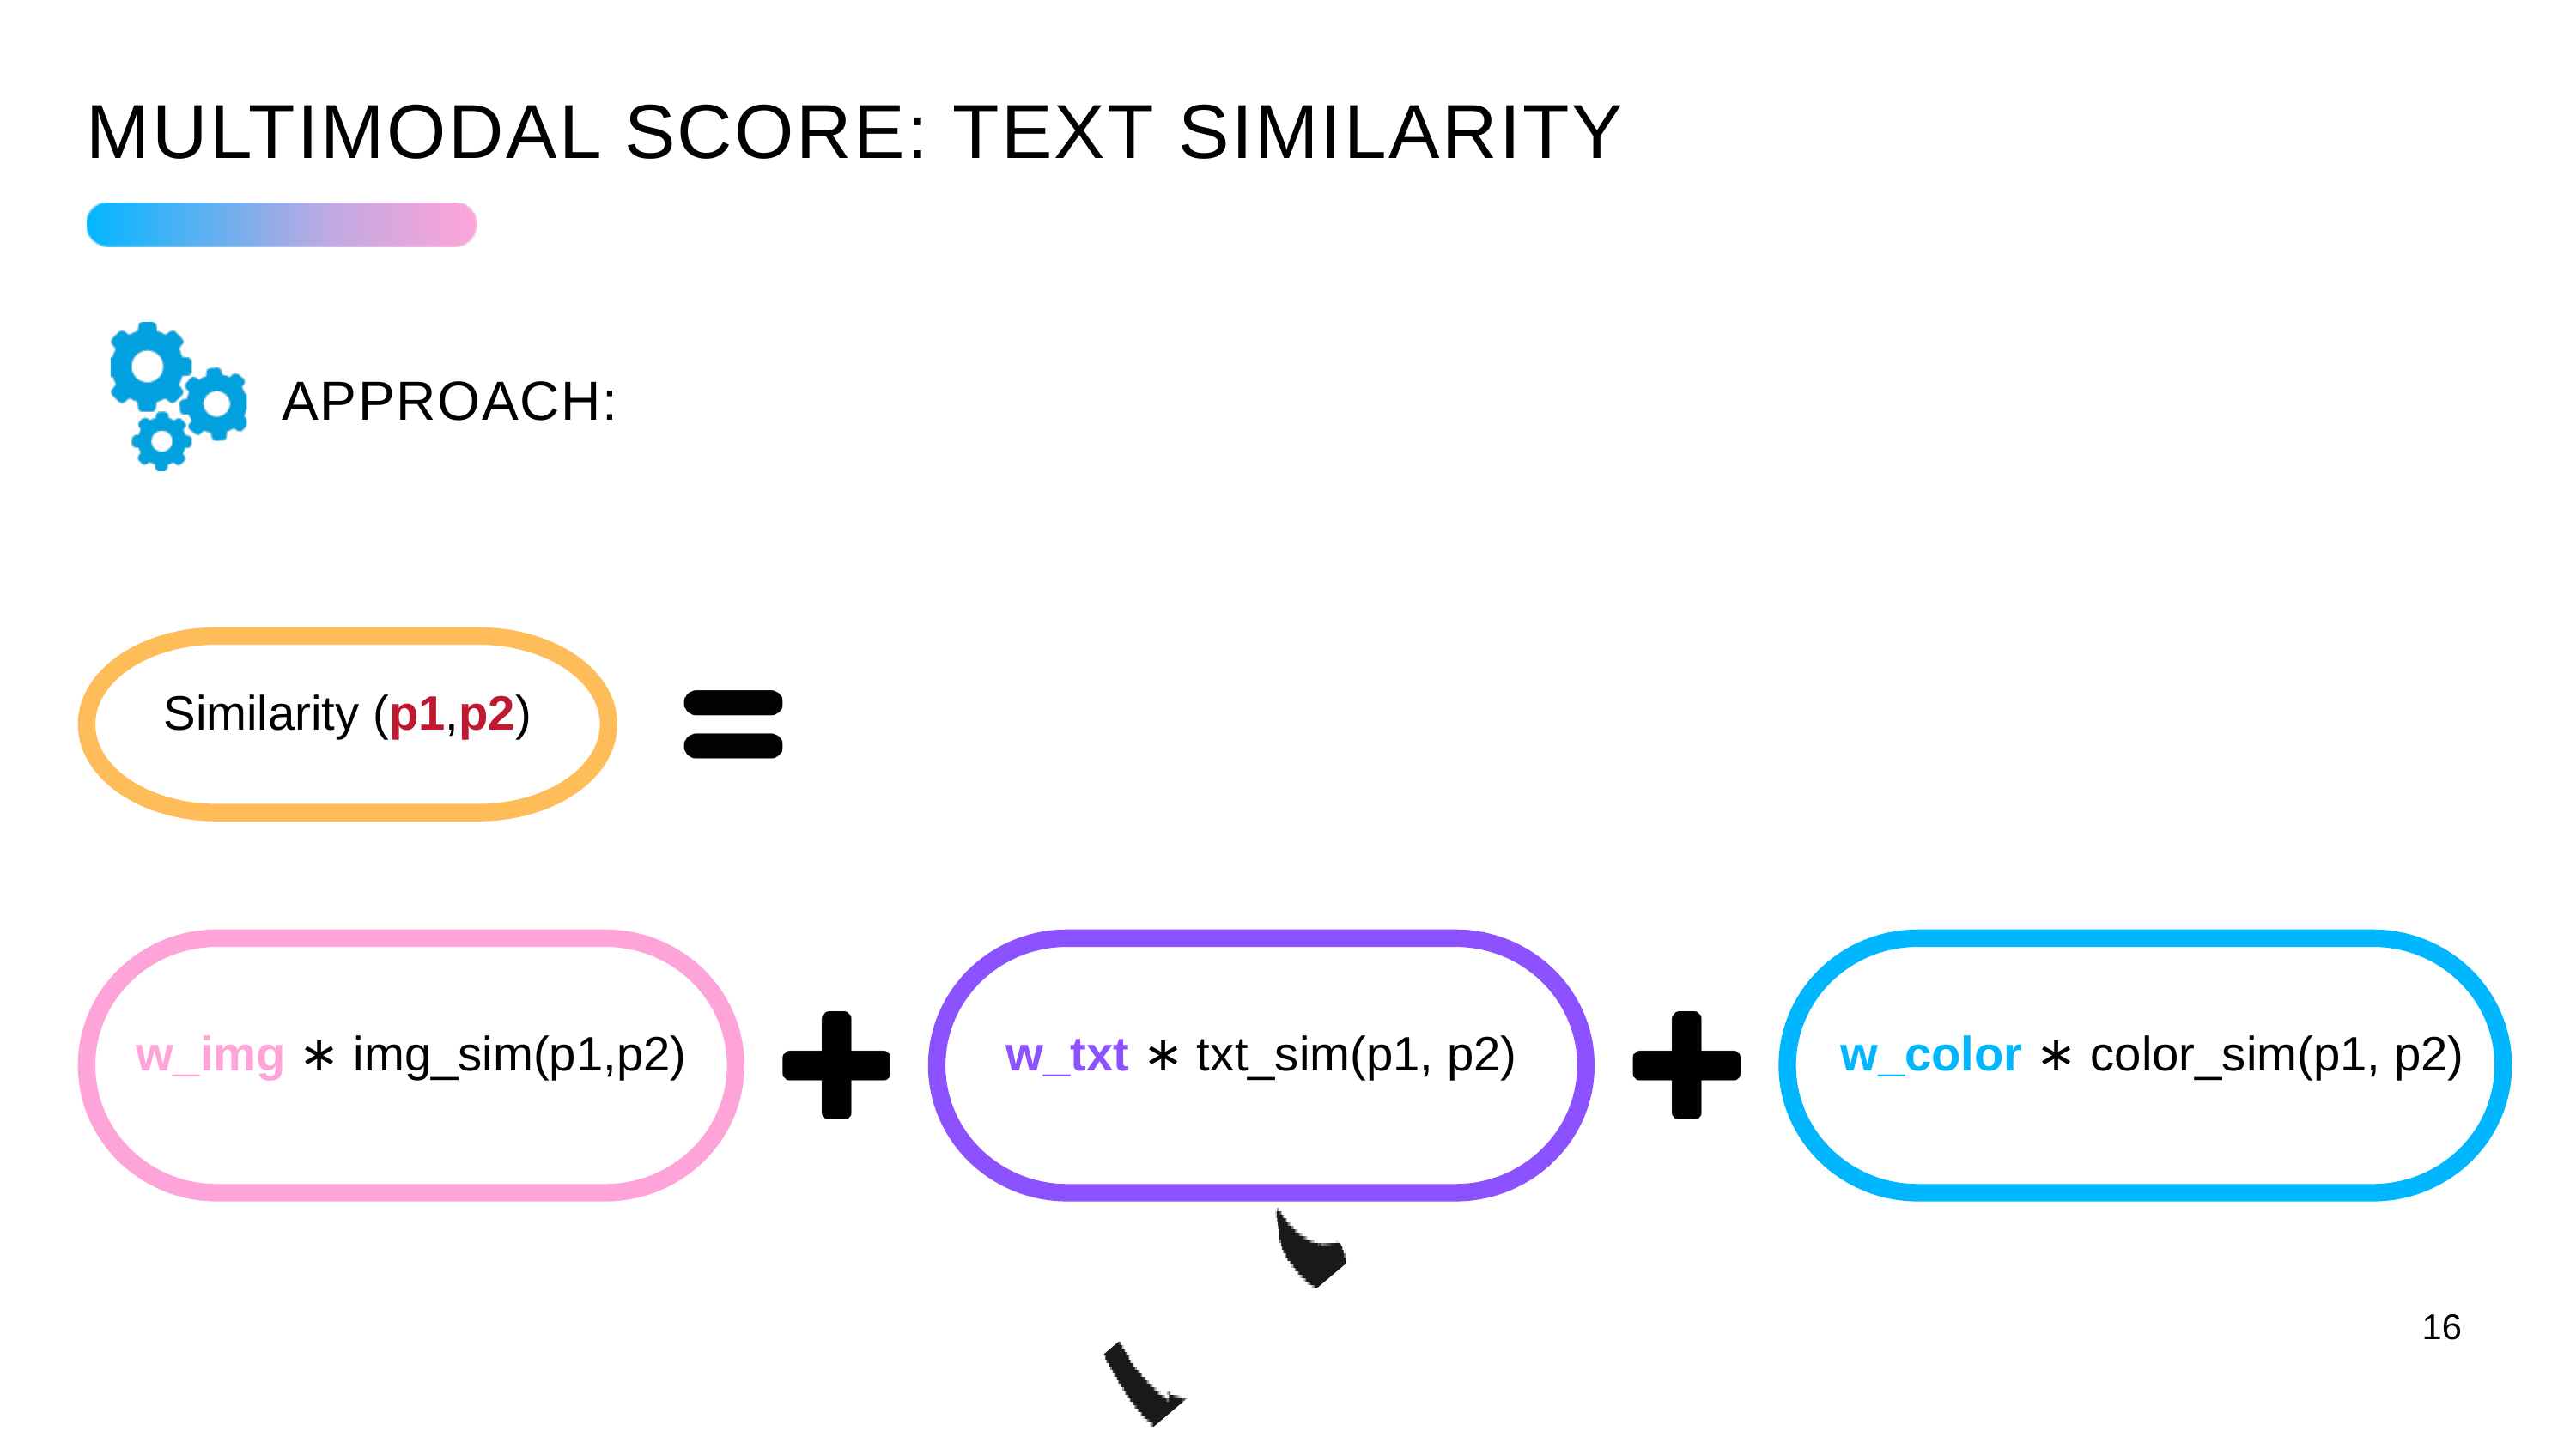

MULTIMODAL SCORE: TEXT SIMILARITY

APPROACH:

Similarity (p1,p2)

w_img ∗ img_sim(p1,p2)

w_txt ∗ txt_sim(p1, p2)

 w_color ∗ color_sim(p1, p2)

16